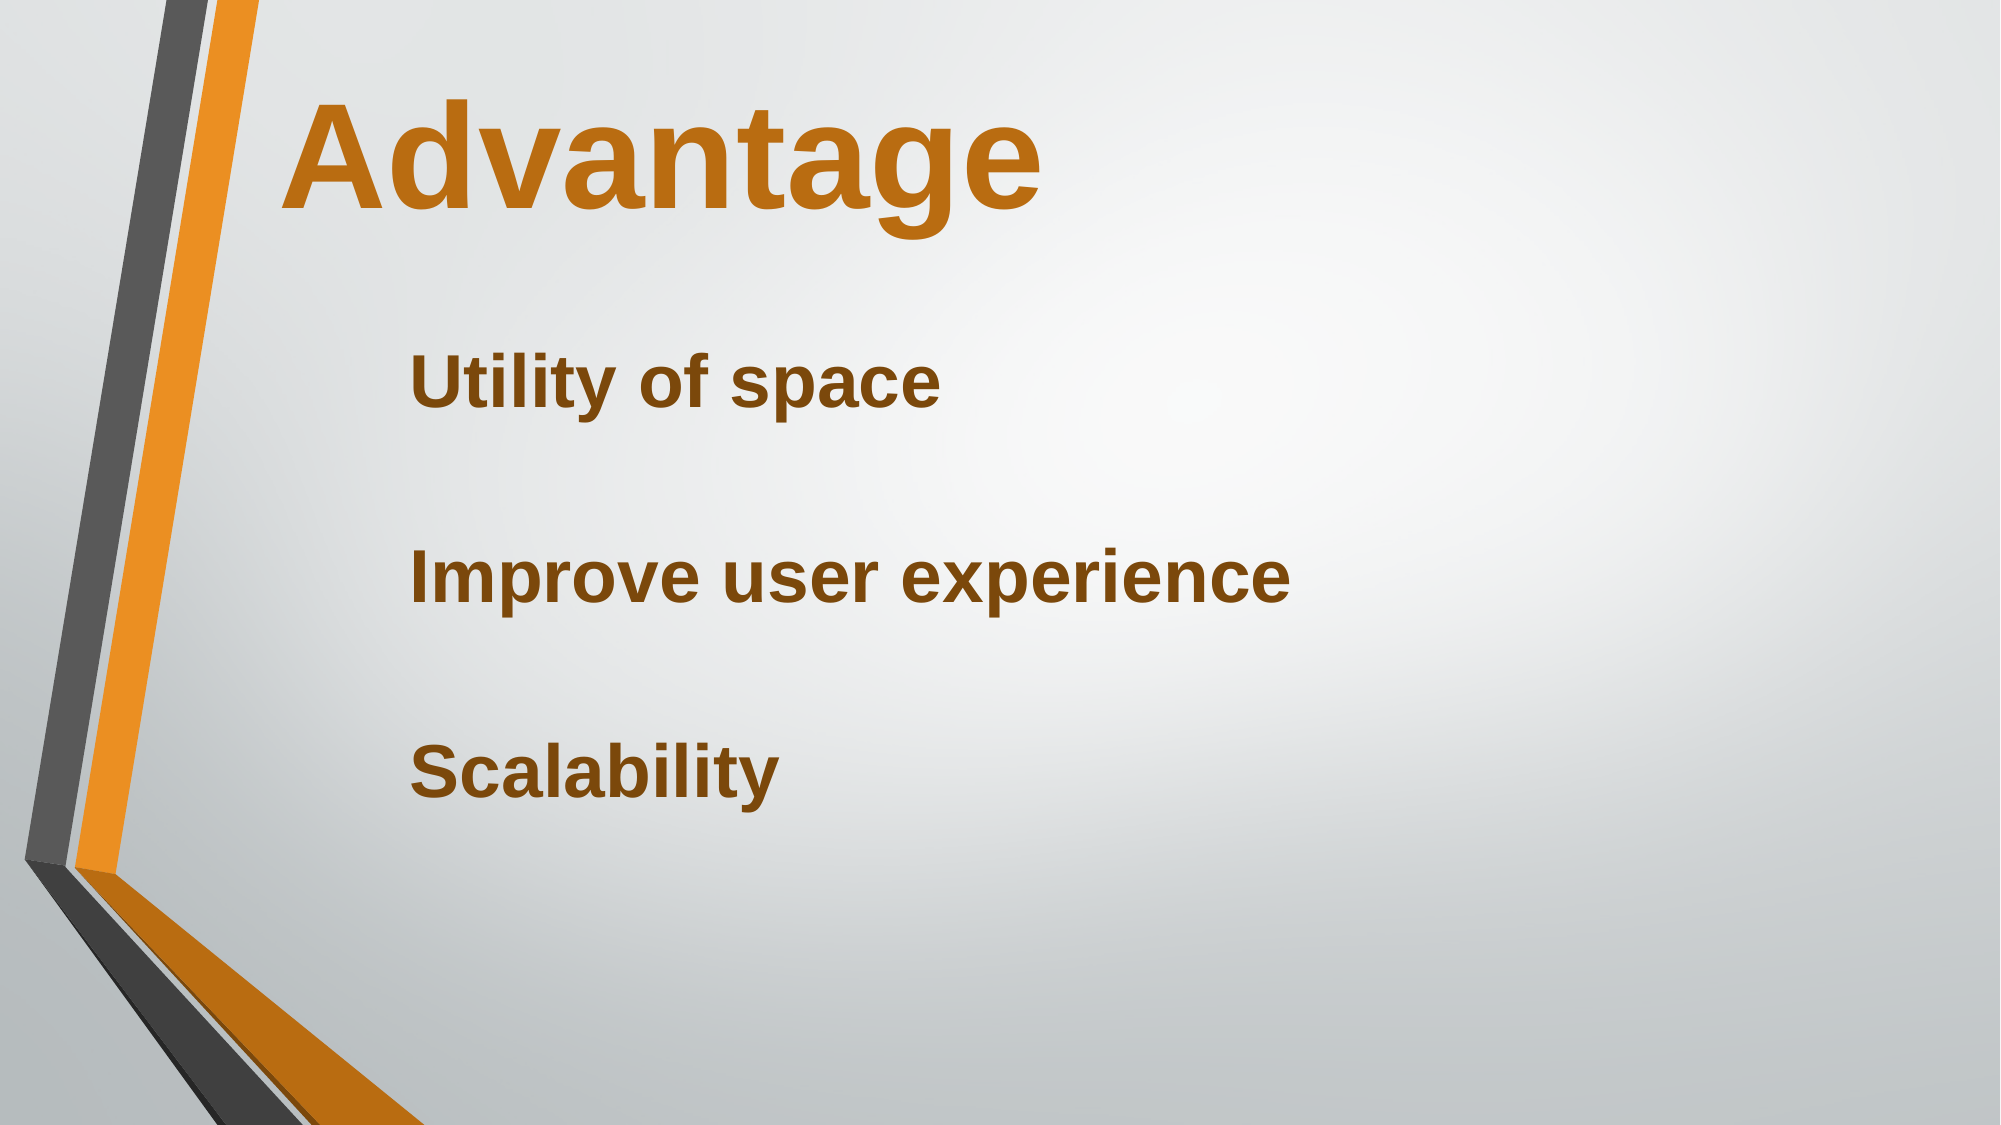

# Advantage
Utility of space
Improve user experience
Scalability